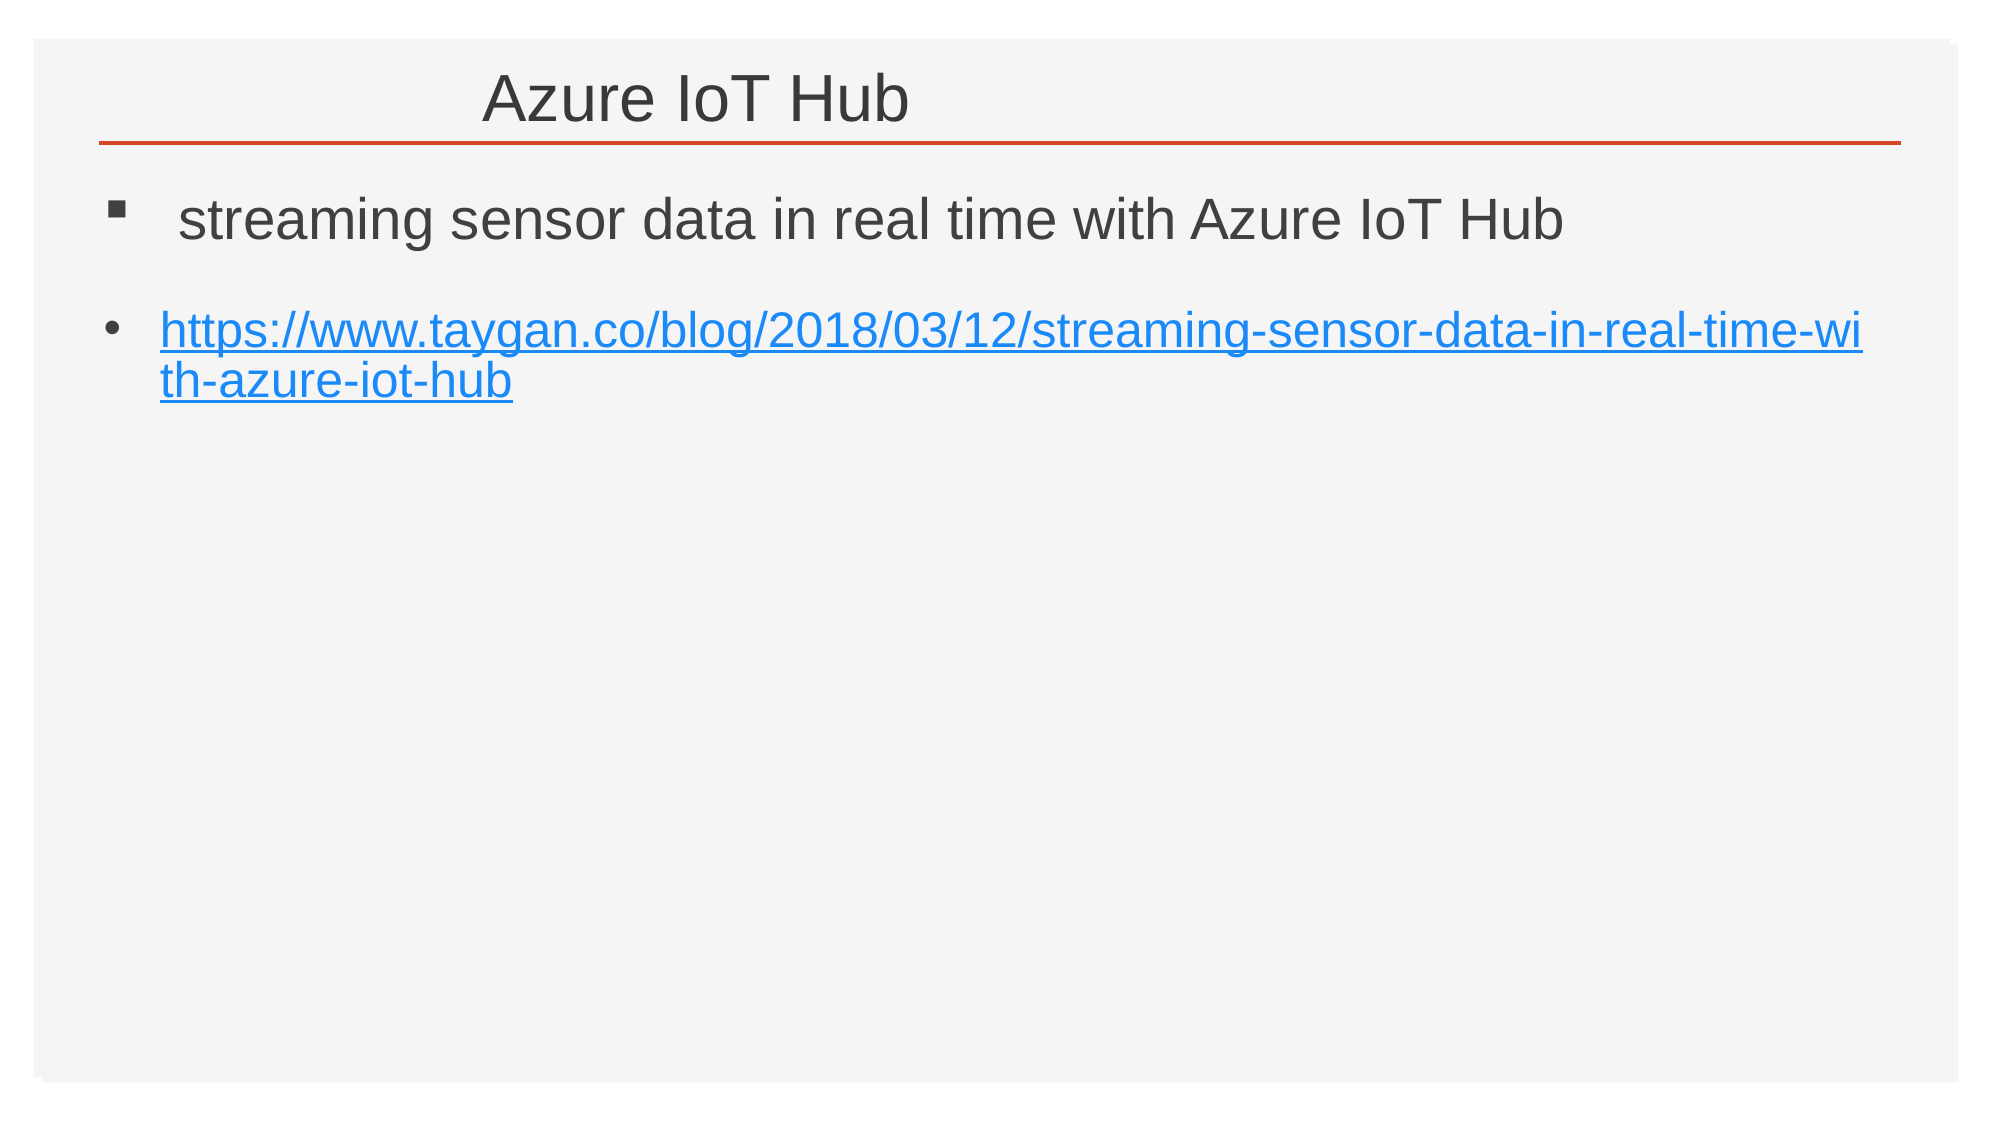

# Azure IoT Hub
streaming sensor data in real time with Azure IoT Hub
https://www.taygan.co/blog/2018/03/12/streaming-sensor-data-in-real-time-with-azure-iot-hub